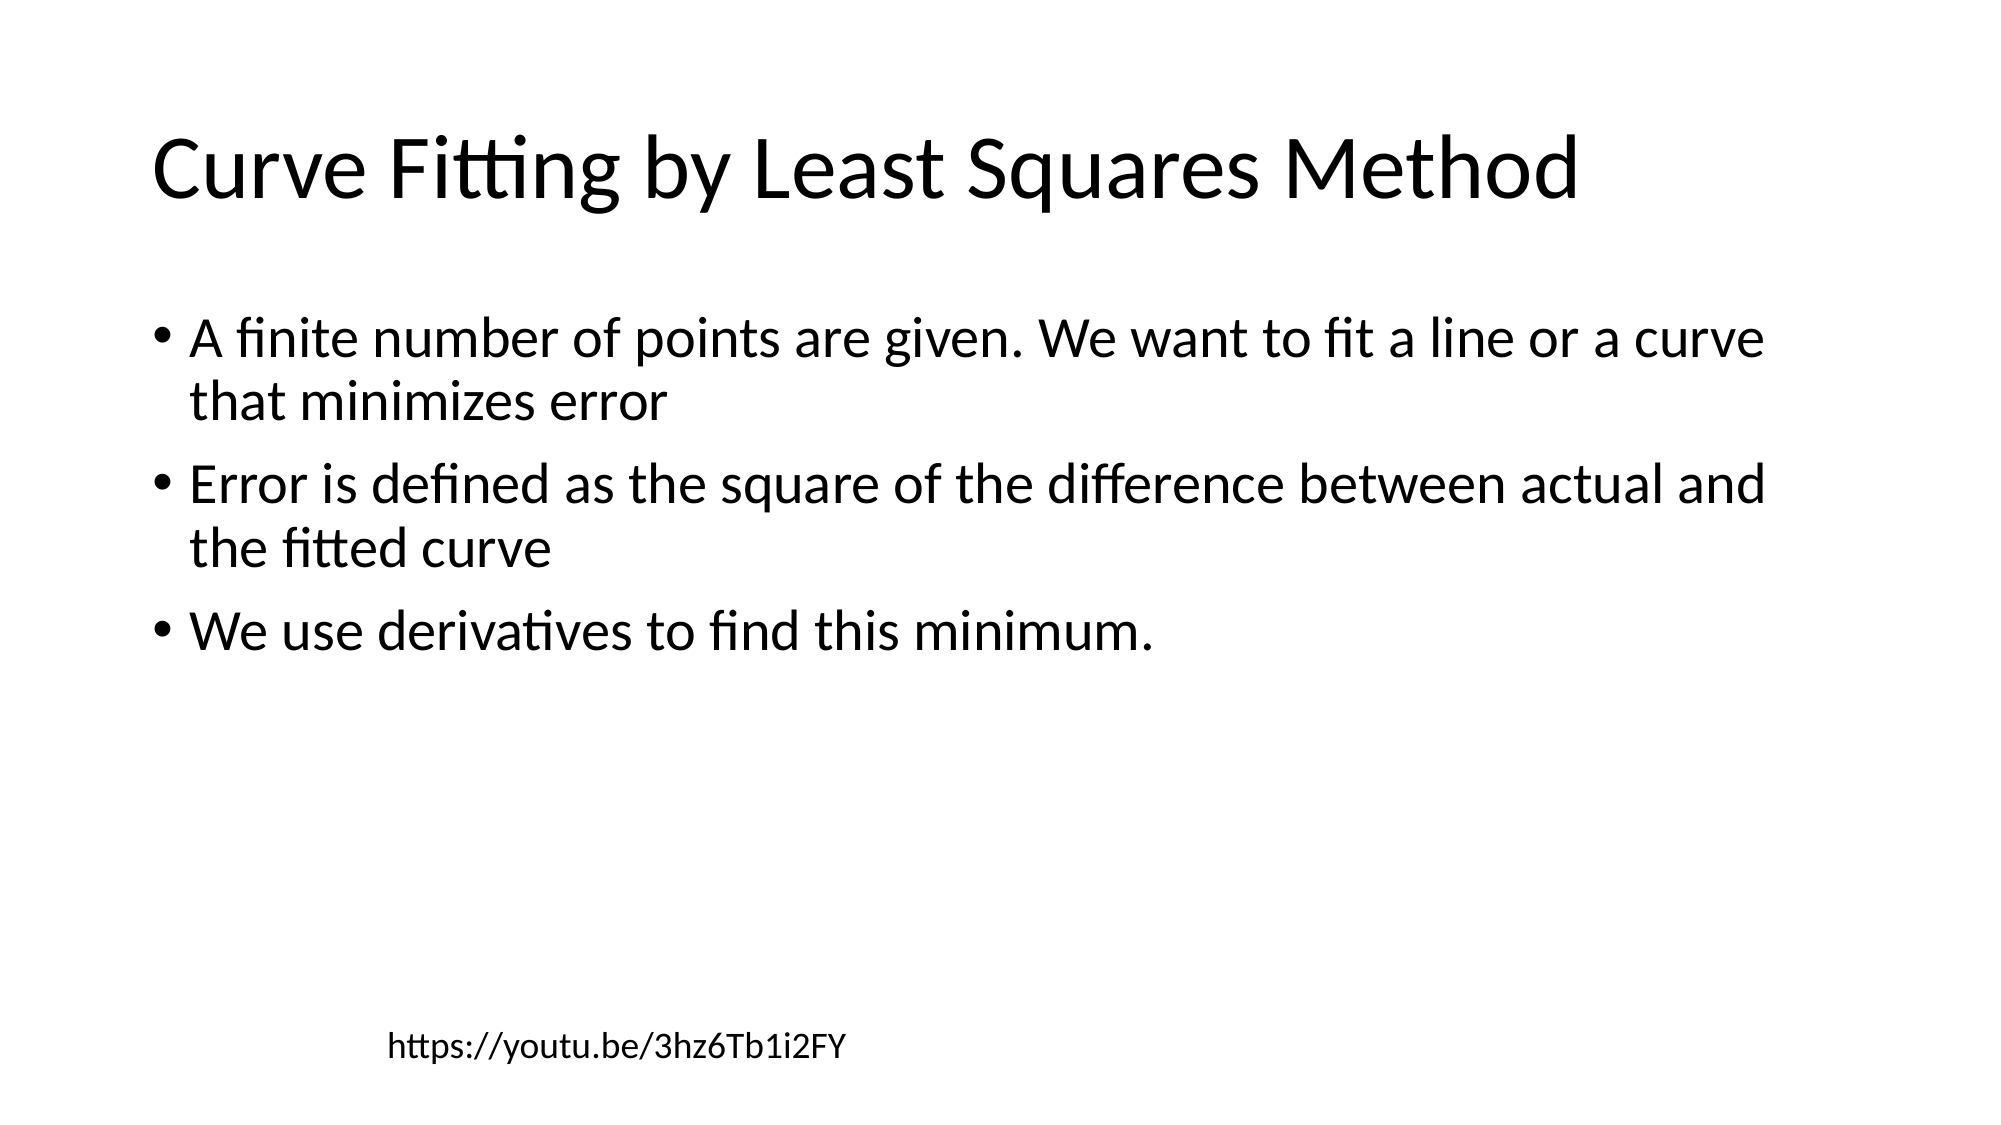

# Curve Fitting by Least Squares Method
A finite number of points are given. We want to fit a line or a curve that minimizes error
Error is defined as the square of the difference between actual and the fitted curve
We use derivatives to find this minimum.
https://youtu.be/3hz6Tb1i2FY